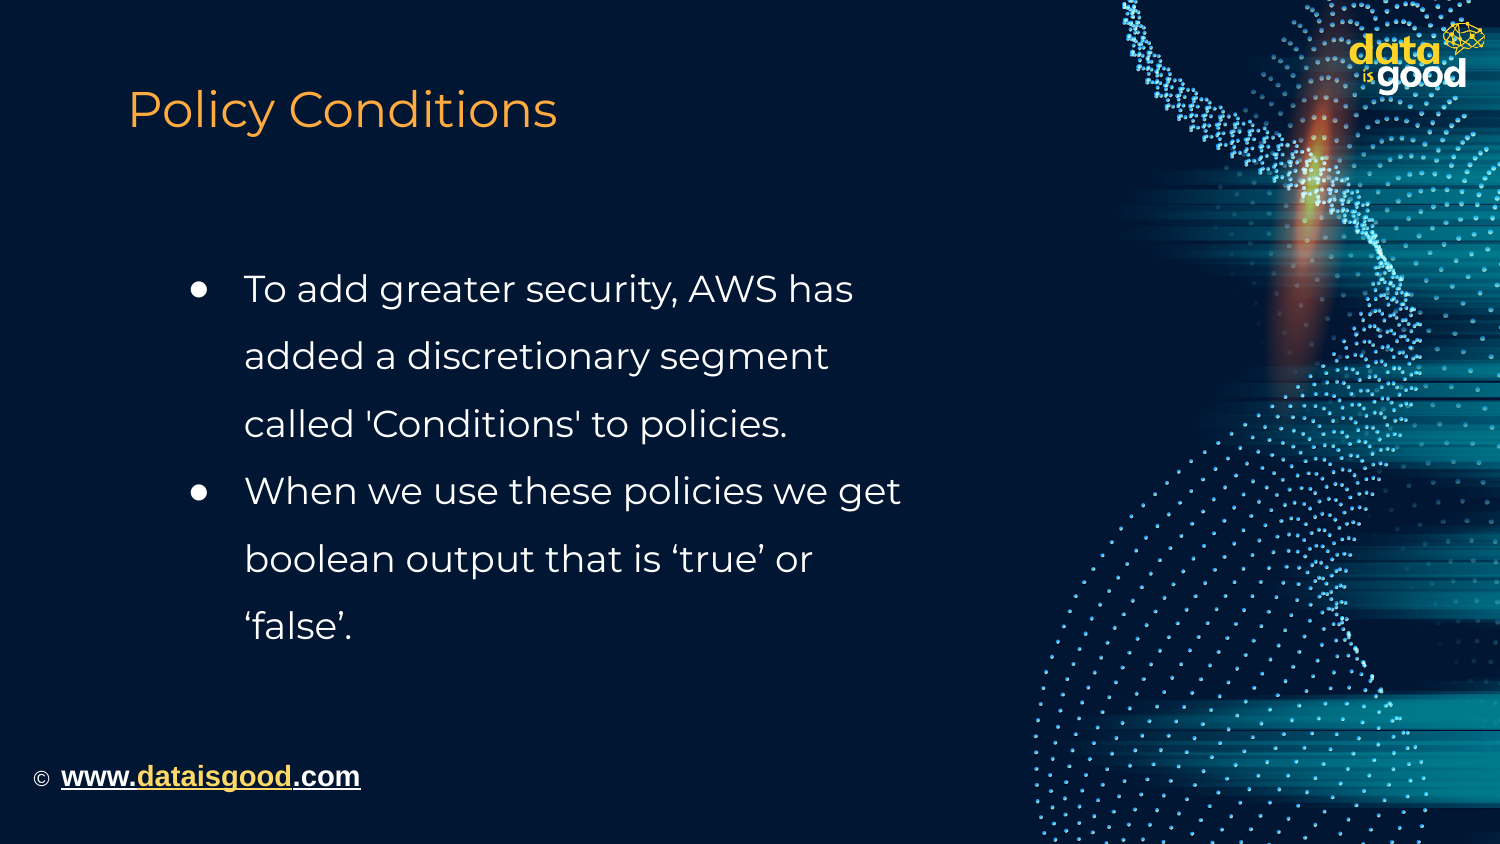

# Policy Conditions
To add greater security, AWS has added a discretionary segment called 'Conditions' to policies.
When we use these policies we get boolean output that is ‘true’ or ‘false’.